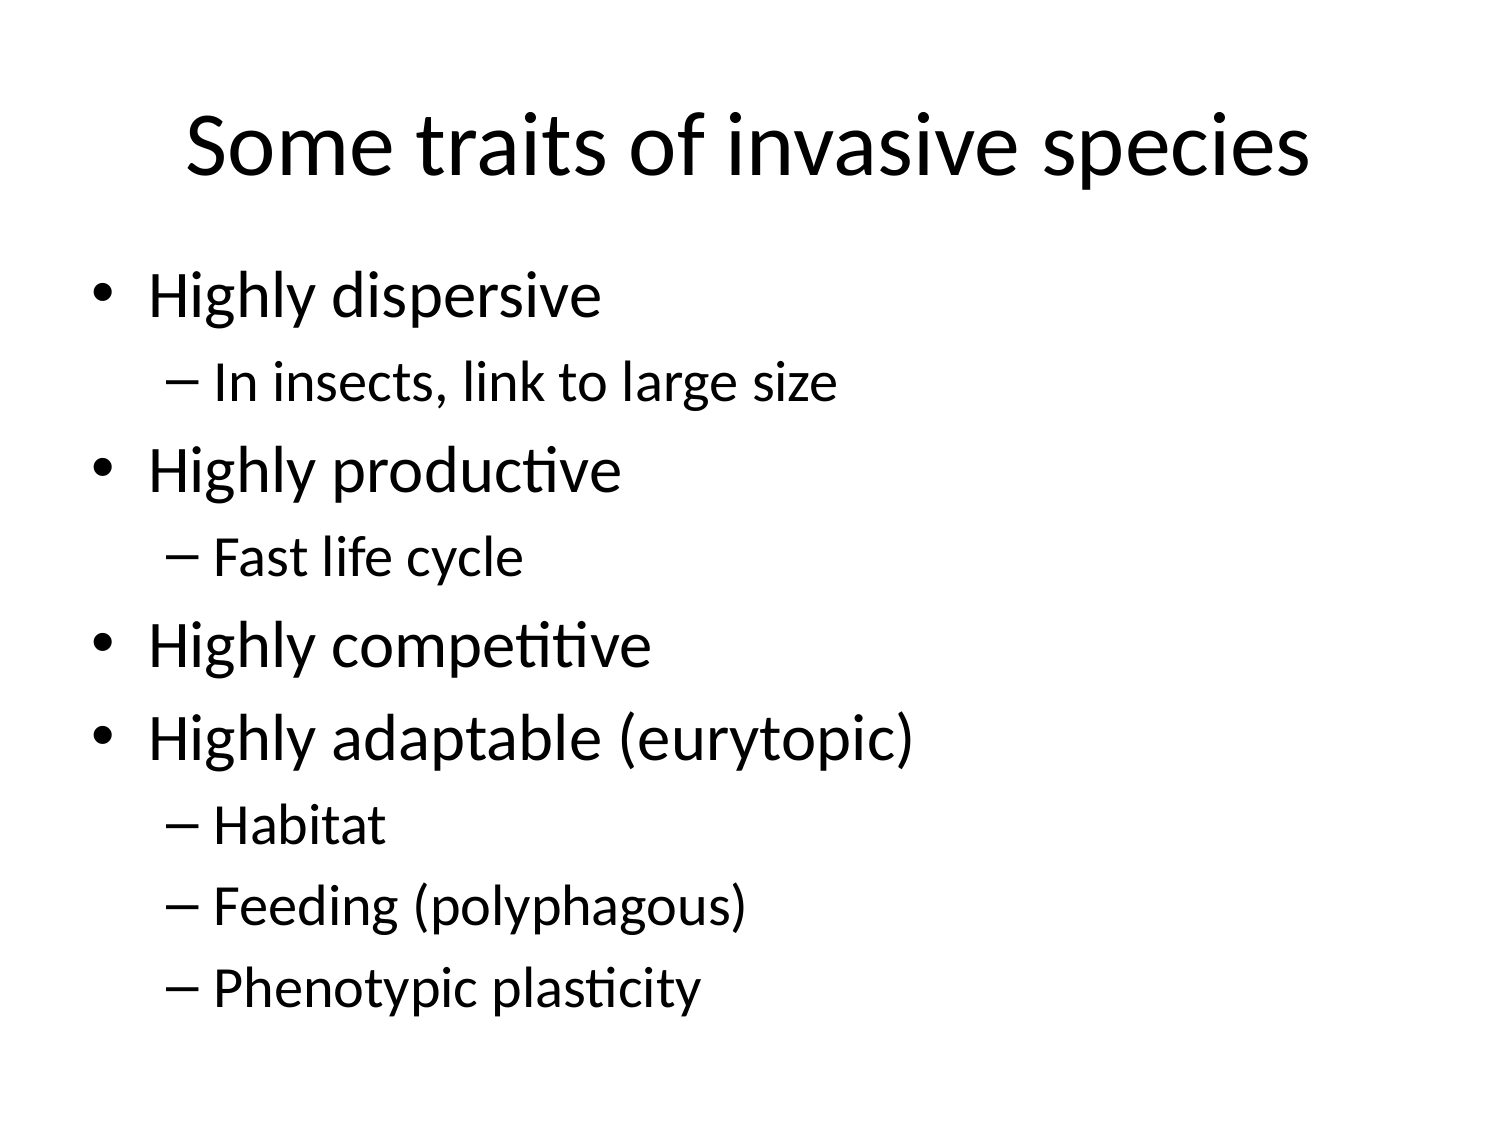

# Some traits of invasive species
Highly dispersive
In insects, link to large size
Highly productive
Fast life cycle
Highly competitive
Highly adaptable (eurytopic)
Habitat
Feeding (polyphagous)
Phenotypic plasticity